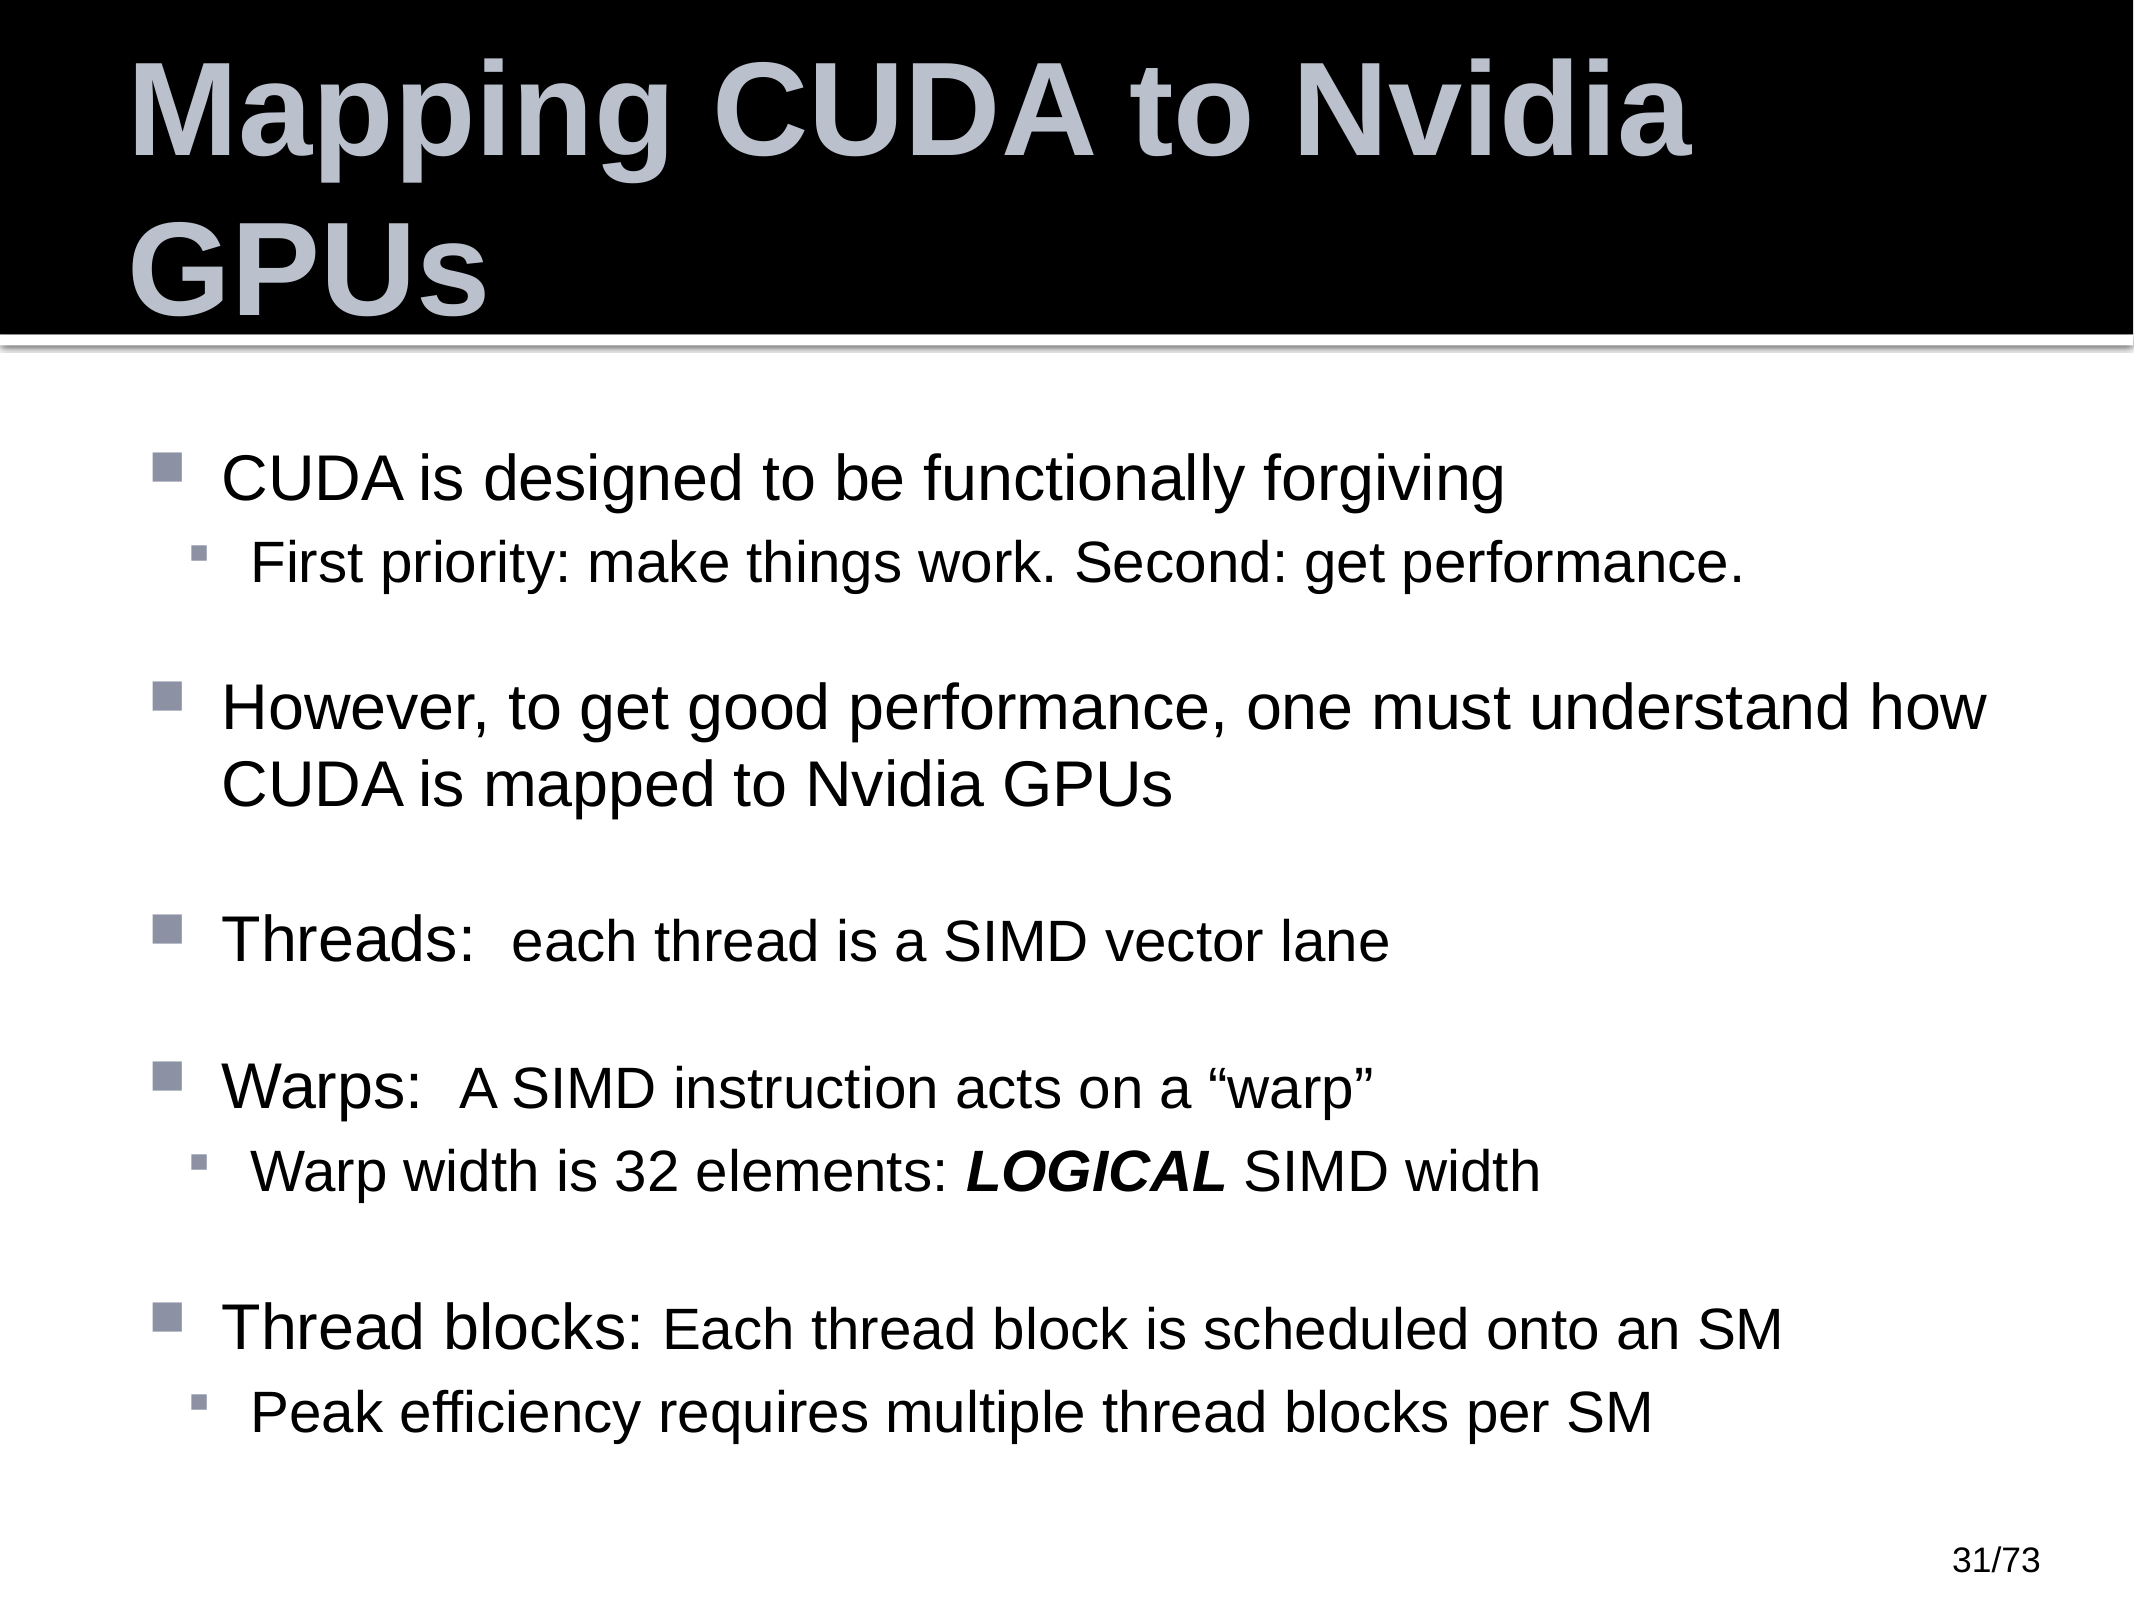

# Mapping CUDA to Nvidia GPUs
CUDA is designed to be functionally forgiving
First priority: make things work. Second: get performance.
However, to get good performance, one must understand how CUDA is mapped to Nvidia GPUs
Threads:  each thread is a SIMD vector lane
Warps:  A SIMD instruction acts on a “warp”
Warp width is 32 elements: LOGICAL SIMD width

Thread blocks: Each thread block is scheduled onto an SM
Peak efficiency requires multiple thread blocks per SM